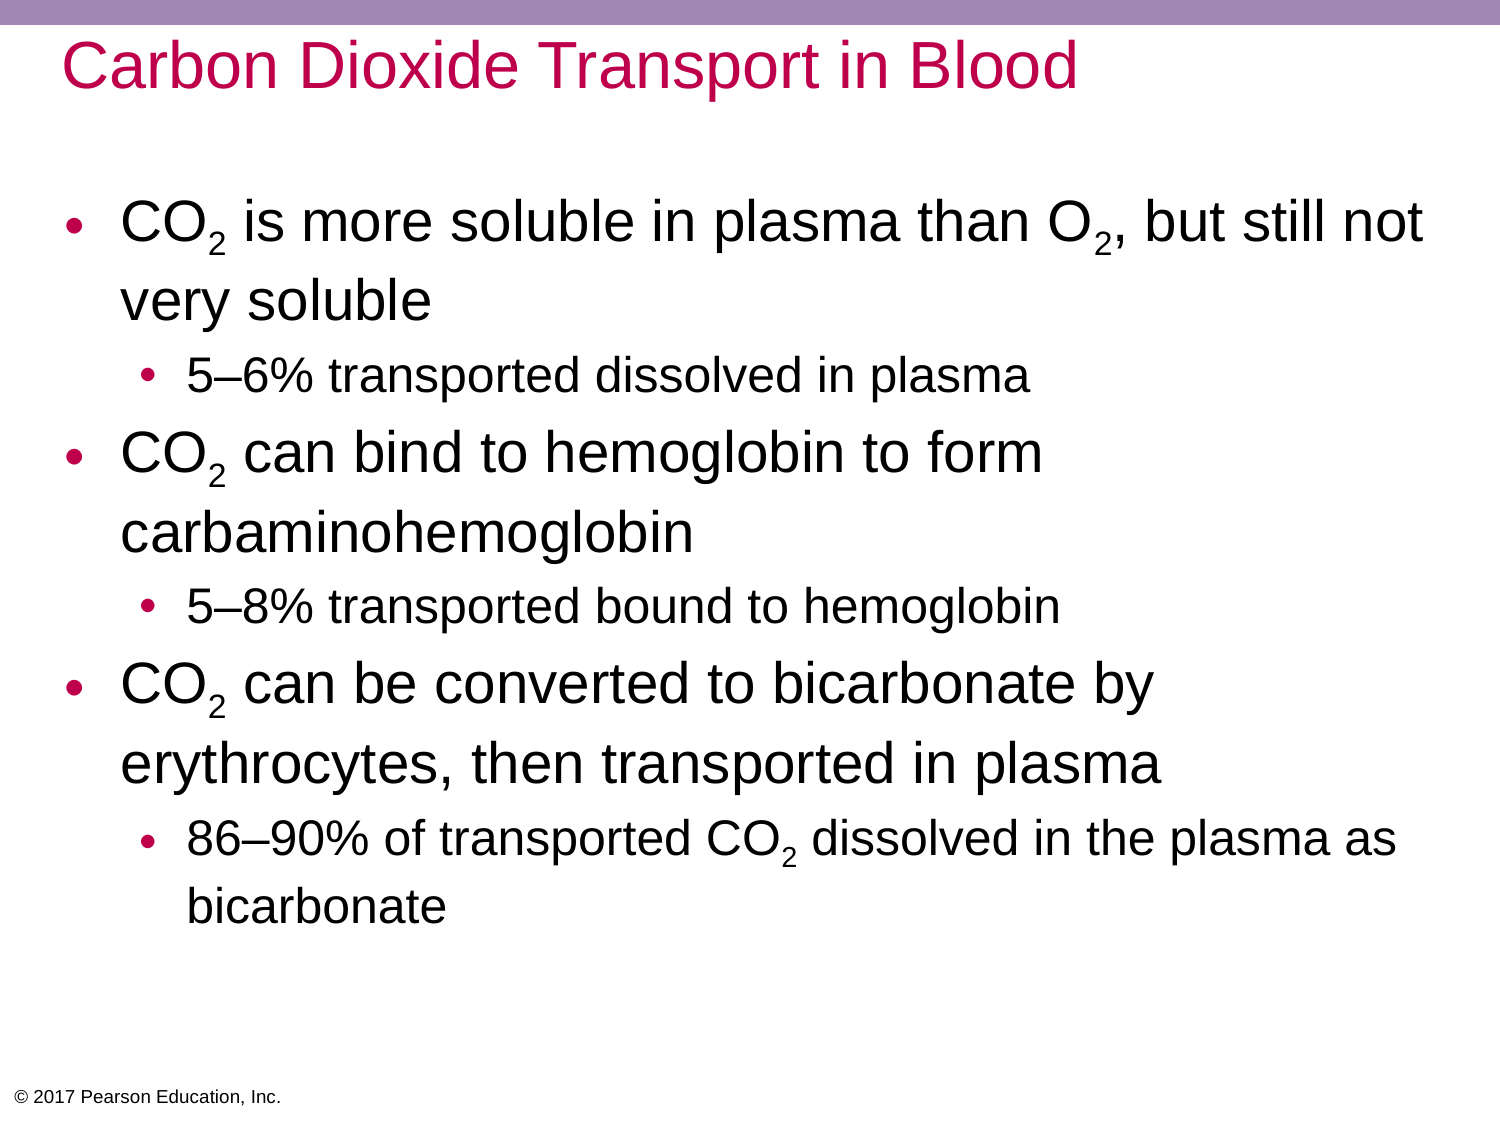

# Carbon Dioxide Transport in Blood
CO2 is more soluble in plasma than O2, but still not very soluble
5–6% transported dissolved in plasma
CO2 can bind to hemoglobin to form carbaminohemoglobin
5–8% transported bound to hemoglobin
CO2 can be converted to bicarbonate by erythrocytes, then transported in plasma
86–90% of transported CO2 dissolved in the plasma as bicarbonate